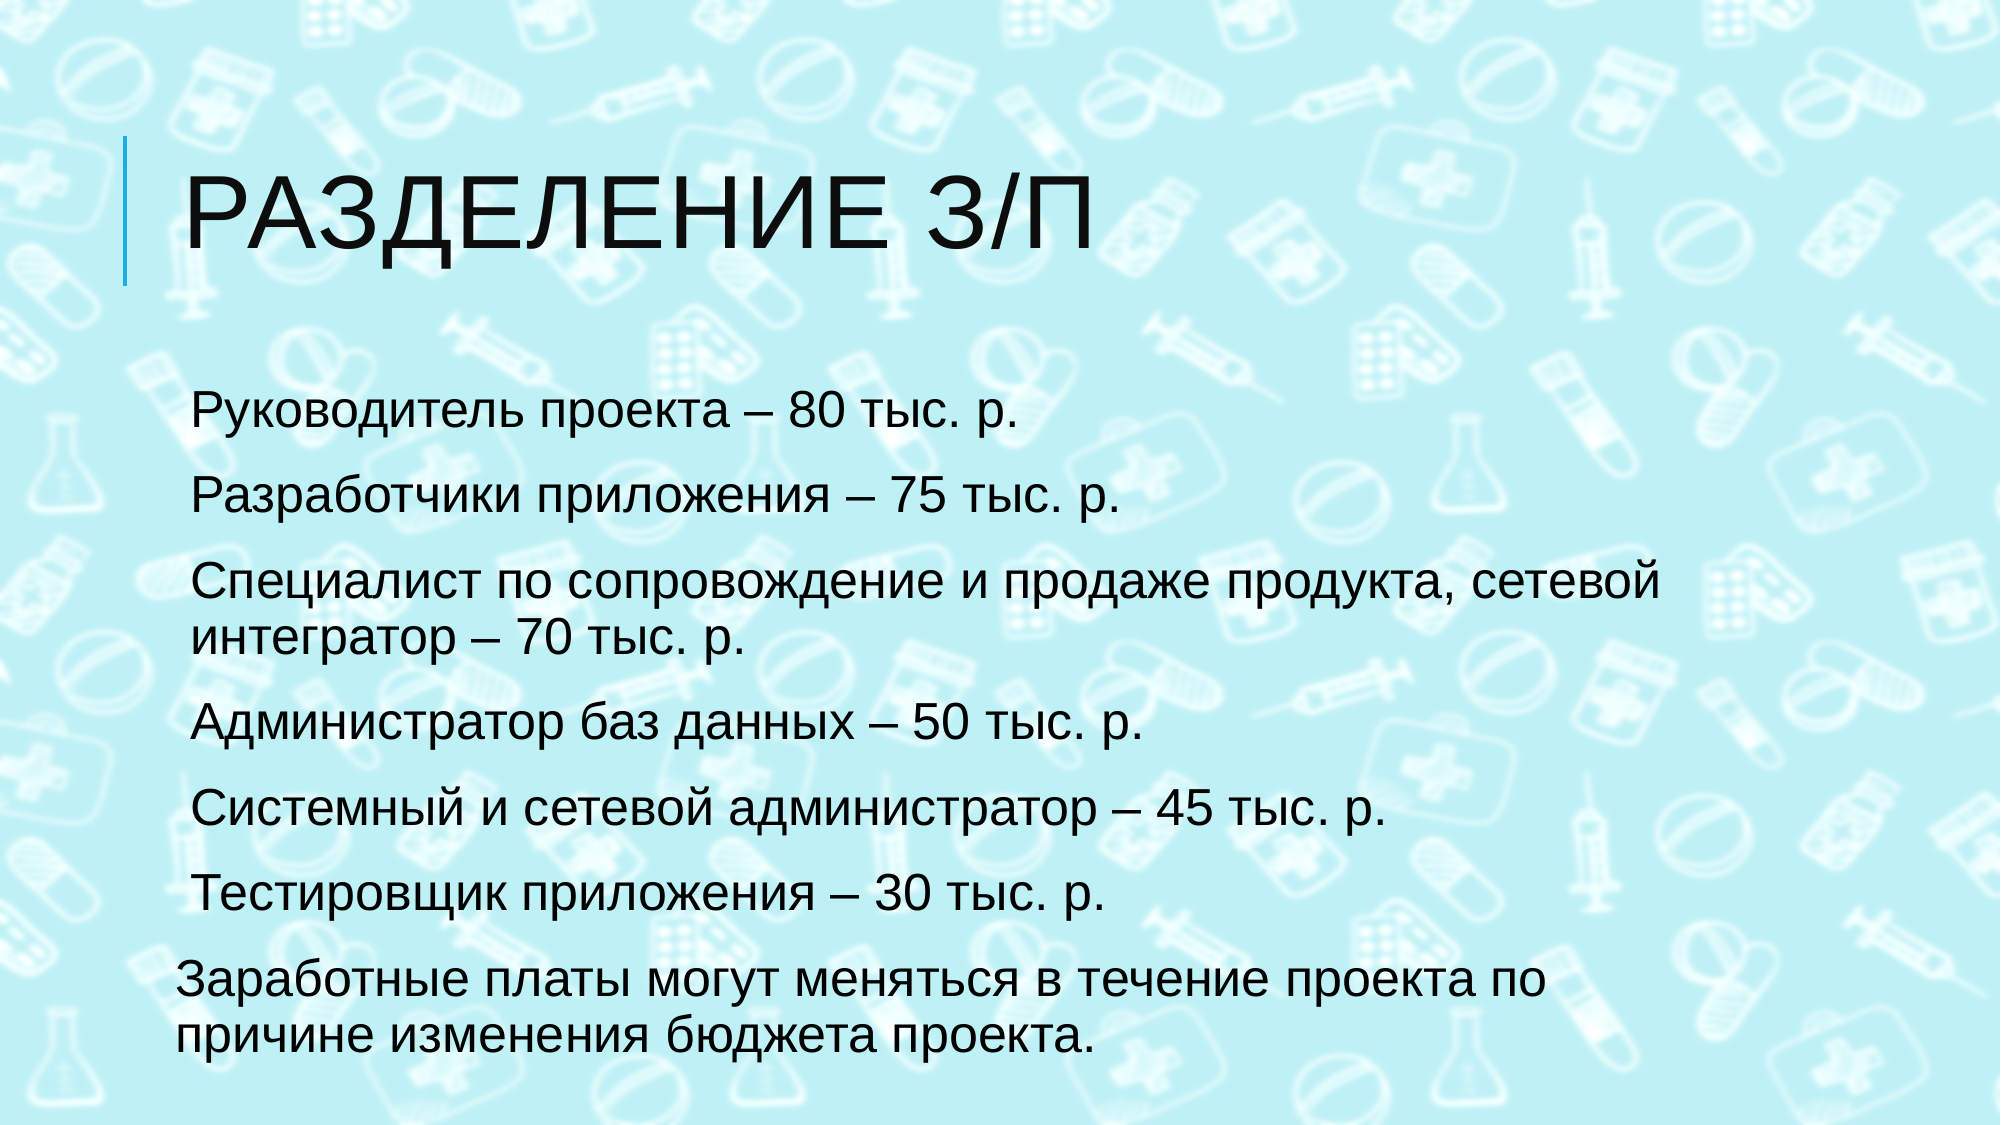

# Разделение з/п
Руководитель проекта – 80 тыс. р.
Разработчики приложения – 75 тыс. р.
Специалист по сопровождение и продаже продукта, сетевой интегратор – 70 тыс. р.
Администратор баз данных – 50 тыс. р.
Системный и сетевой администратор – 45 тыс. р.
Тестировщик приложения – 30 тыс. р.
Заработные платы могут меняться в течение проекта по причине изменения бюджета проекта.